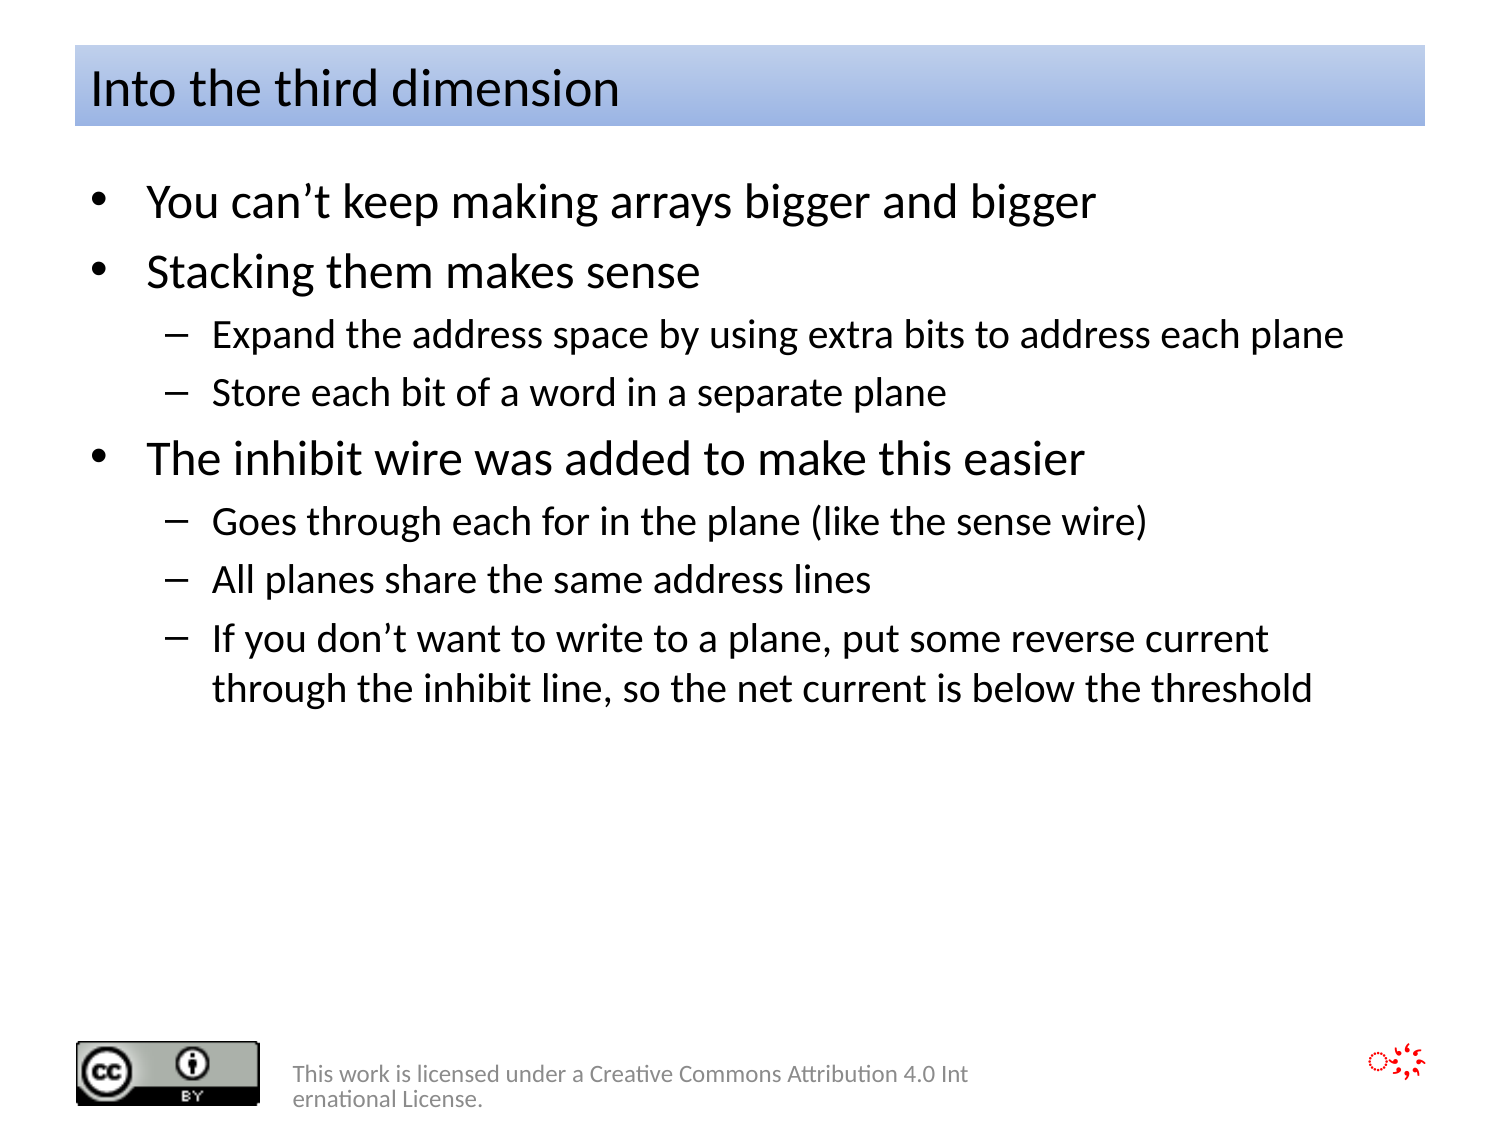

# Into the third dimension
You can’t keep making arrays bigger and bigger
Stacking them makes sense
Expand the address space by using extra bits to address each plane
Store each bit of a word in a separate plane
The inhibit wire was added to make this easier
Goes through each for in the plane (like the sense wire)
All planes share the same address lines
If you don’t want to write to a plane, put some reverse current through the inhibit line, so the net current is below the threshold

҉
This work is licensed under a Creative Commons Attribution 4.0 International License.